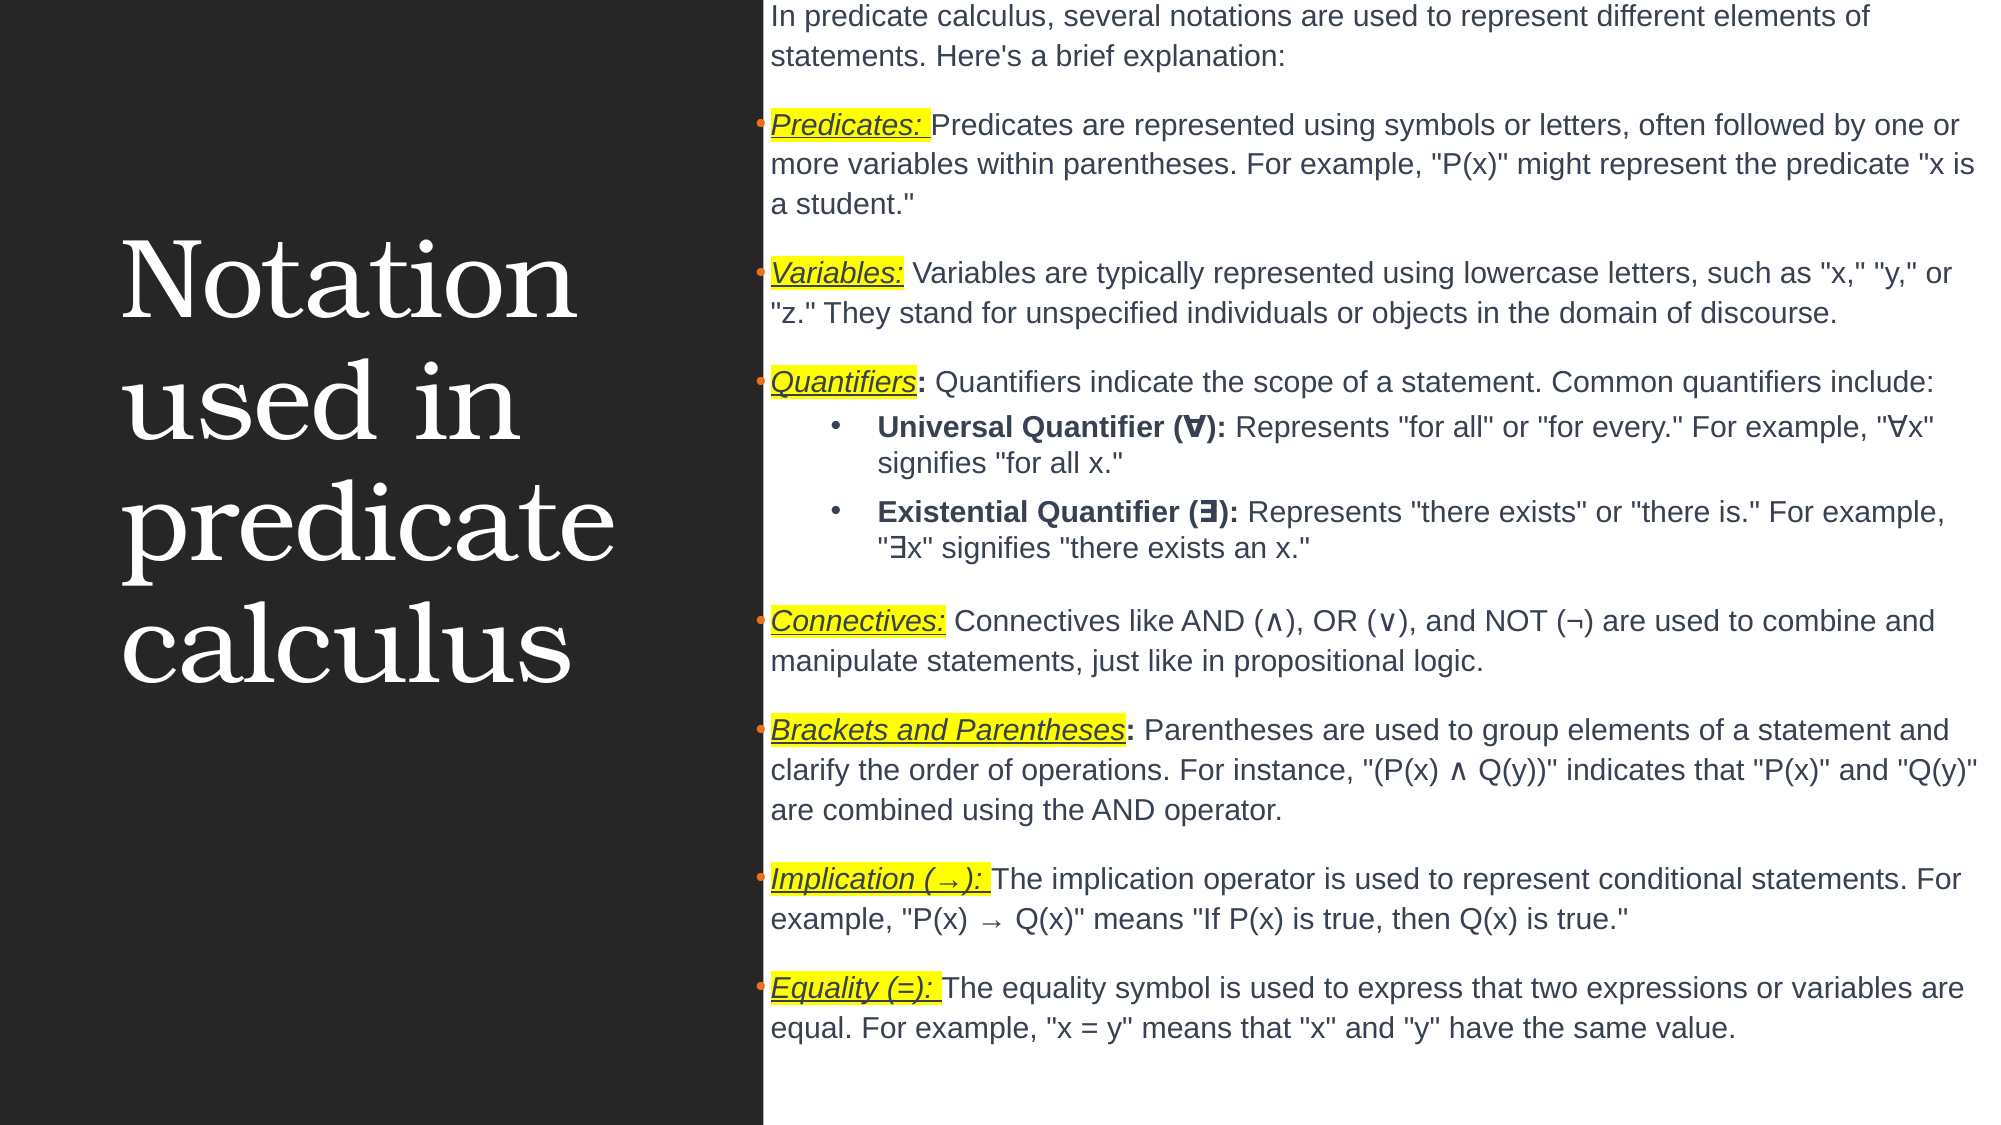

In predicate calculus, several notations are used to represent different elements of statements. Here's a brief explanation:
Predicates: Predicates are represented using symbols or letters, often followed by one or more variables within parentheses. For example, "P(x)" might represent the predicate "x is a student."
Variables: Variables are typically represented using lowercase letters, such as "x," "y," or "z." They stand for unspecified individuals or objects in the domain of discourse.
Quantifiers: Quantifiers indicate the scope of a statement. Common quantifiers include:
Universal Quantifier (∀): Represents "for all" or "for every." For example, "∀x" signifies "for all x."
Existential Quantifier (∃): Represents "there exists" or "there is." For example, "∃x" signifies "there exists an x."
Connectives: Connectives like AND (∧), OR (∨), and NOT (¬) are used to combine and manipulate statements, just like in propositional logic.
Brackets and Parentheses: Parentheses are used to group elements of a statement and clarify the order of operations. For instance, "(P(x) ∧ Q(y))" indicates that "P(x)" and "Q(y)" are combined using the AND operator.
Implication (→): The implication operator is used to represent conditional statements. For example, "P(x) → Q(x)" means "If P(x) is true, then Q(x) is true."
Equality (=): The equality symbol is used to express that two expressions or variables are equal. For example, "x = y" means that "x" and "y" have the same value.

# Notation used in predicate calculus